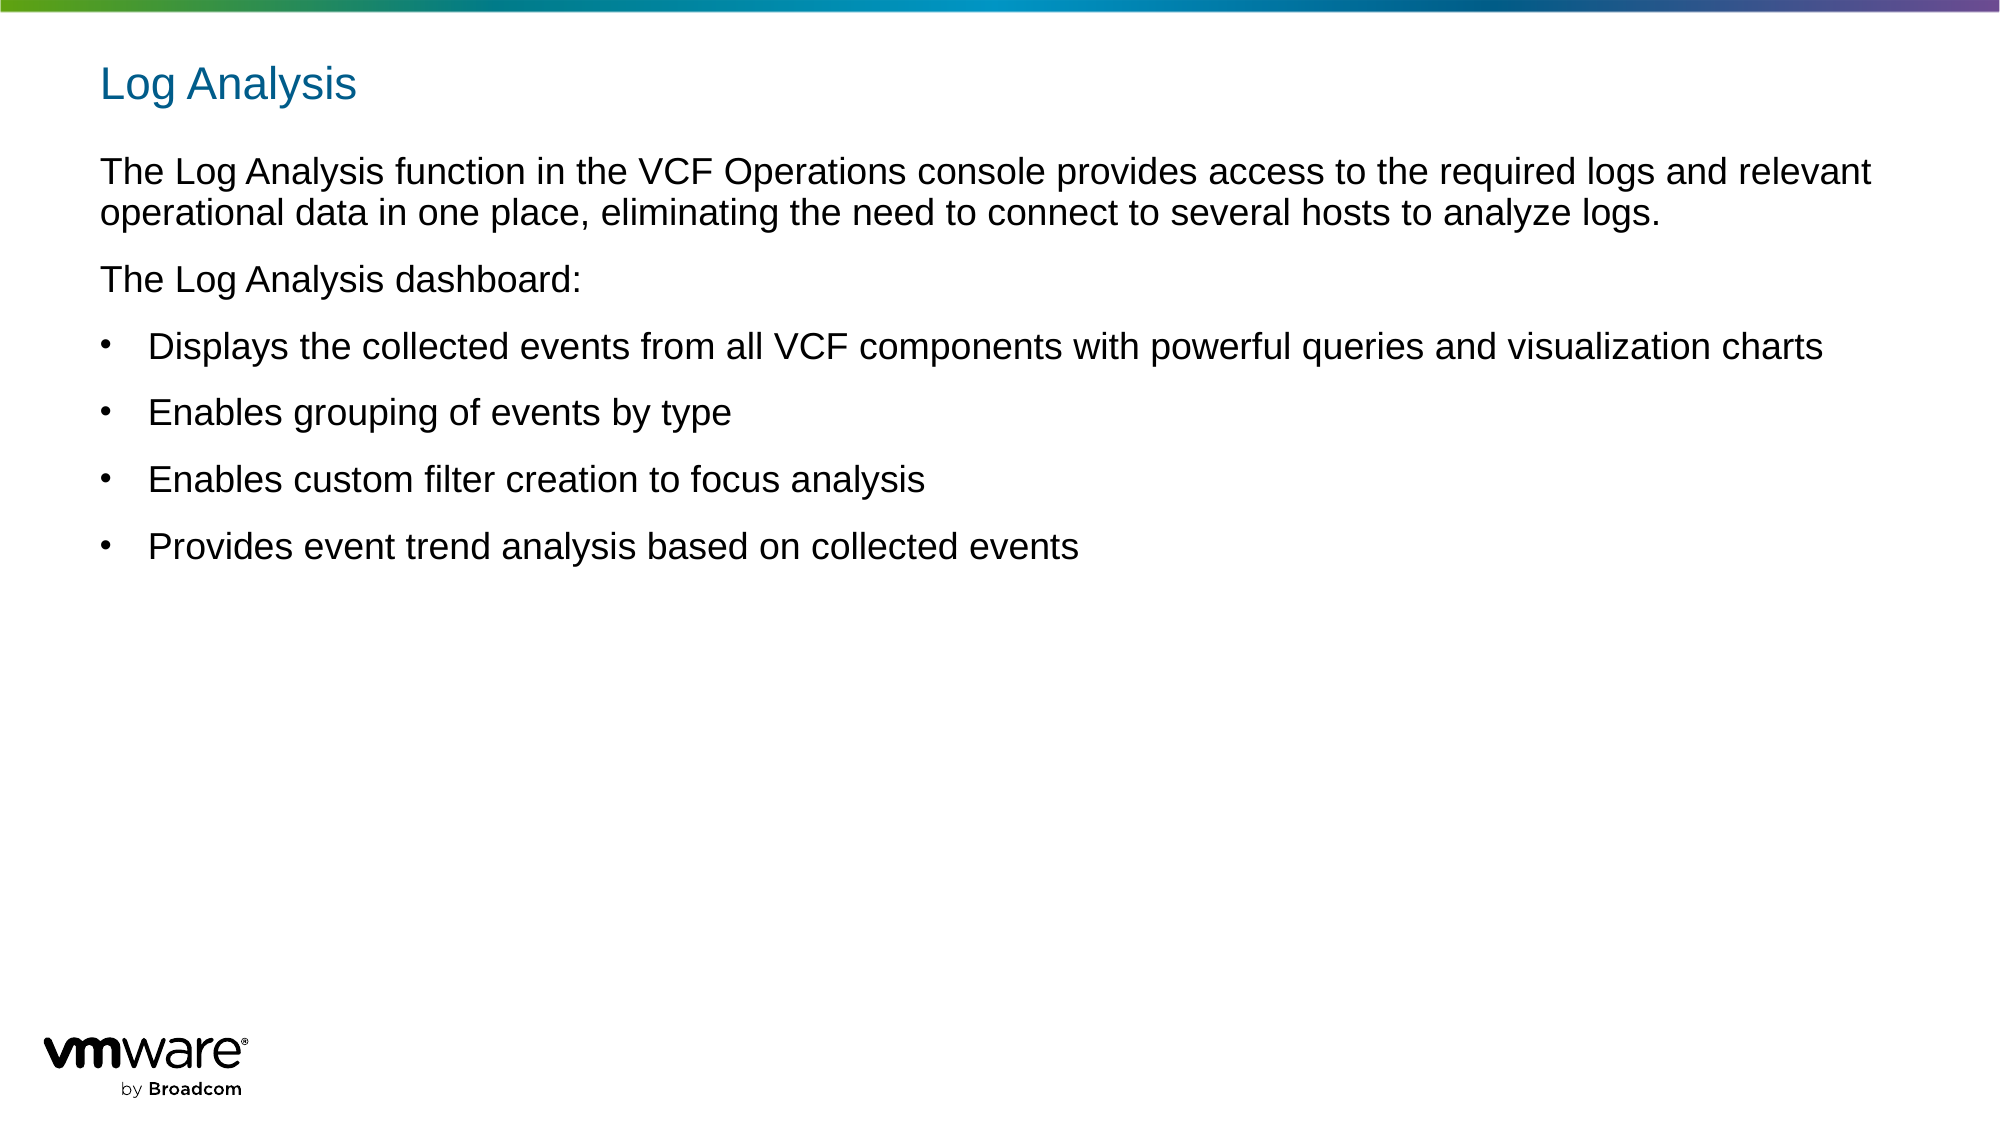

# Log Analysis
The Log Analysis function in the VCF Operations console provides access to the required logs and relevant operational data in one place, eliminating the need to connect to several hosts to analyze logs.
The Log Analysis dashboard:
Displays the collected events from all VCF components with powerful queries and visualization charts
Enables grouping of events by type
Enables custom filter creation to focus analysis
Provides event trend analysis based on collected events